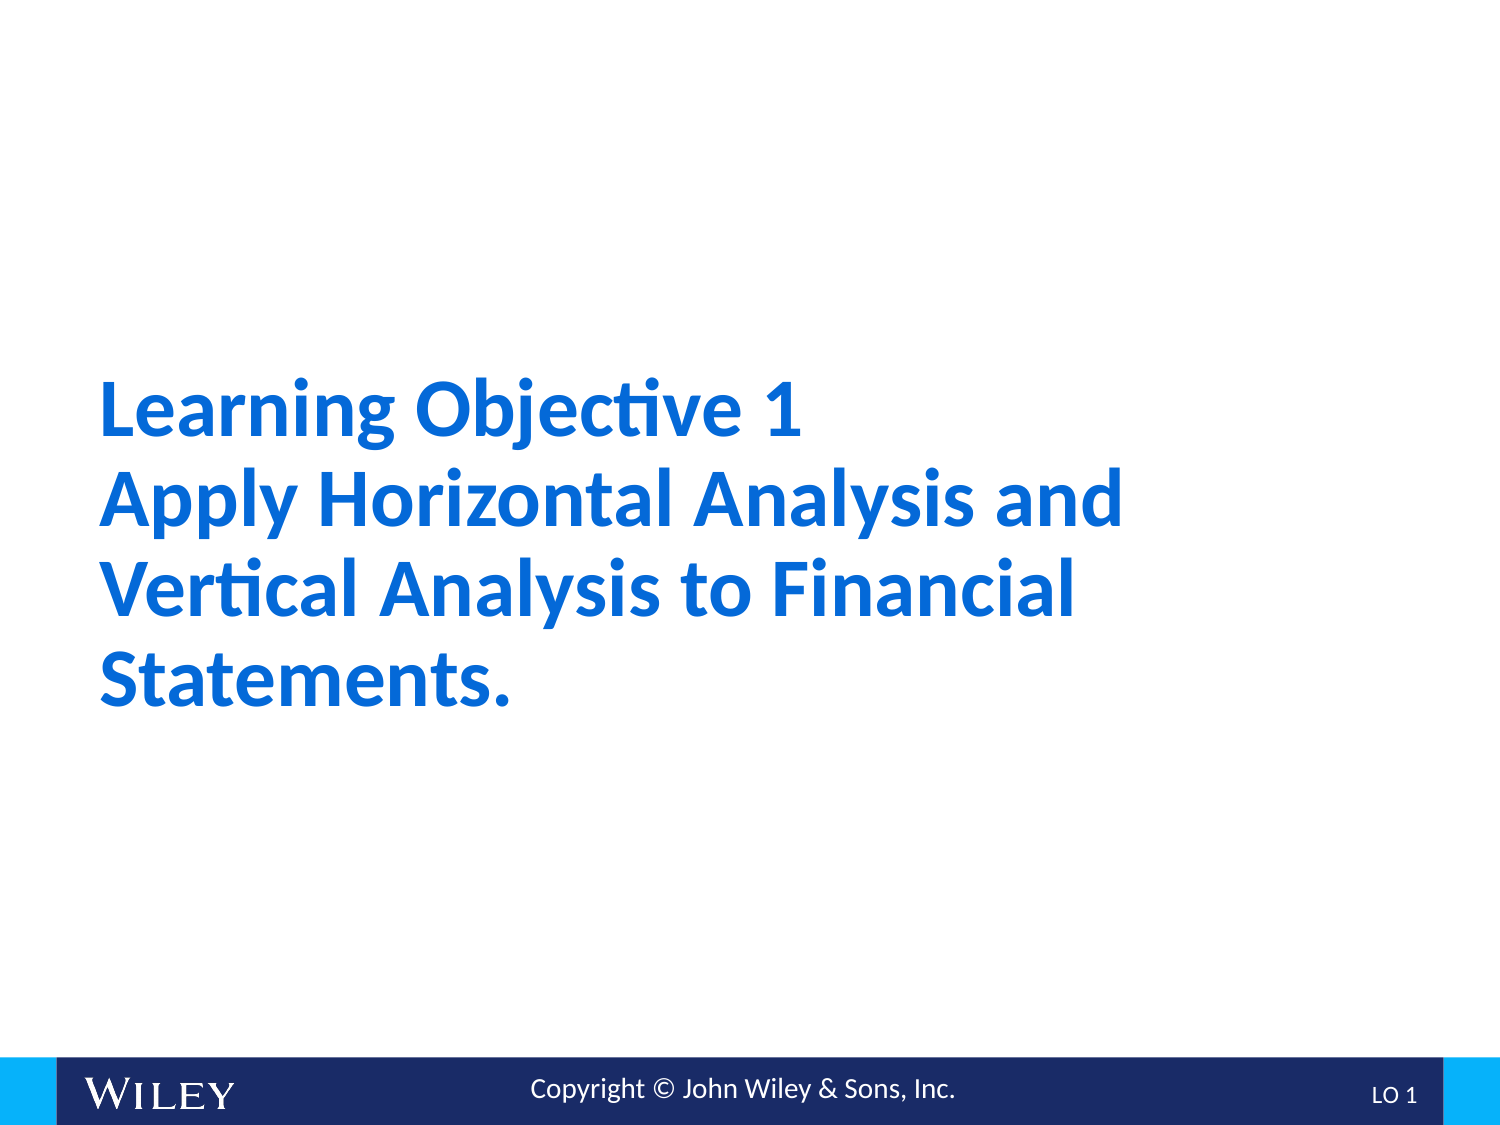

# Learning Objective 1 Apply Horizontal Analysis and Vertical Analysis to Financial Statements.
L O 1